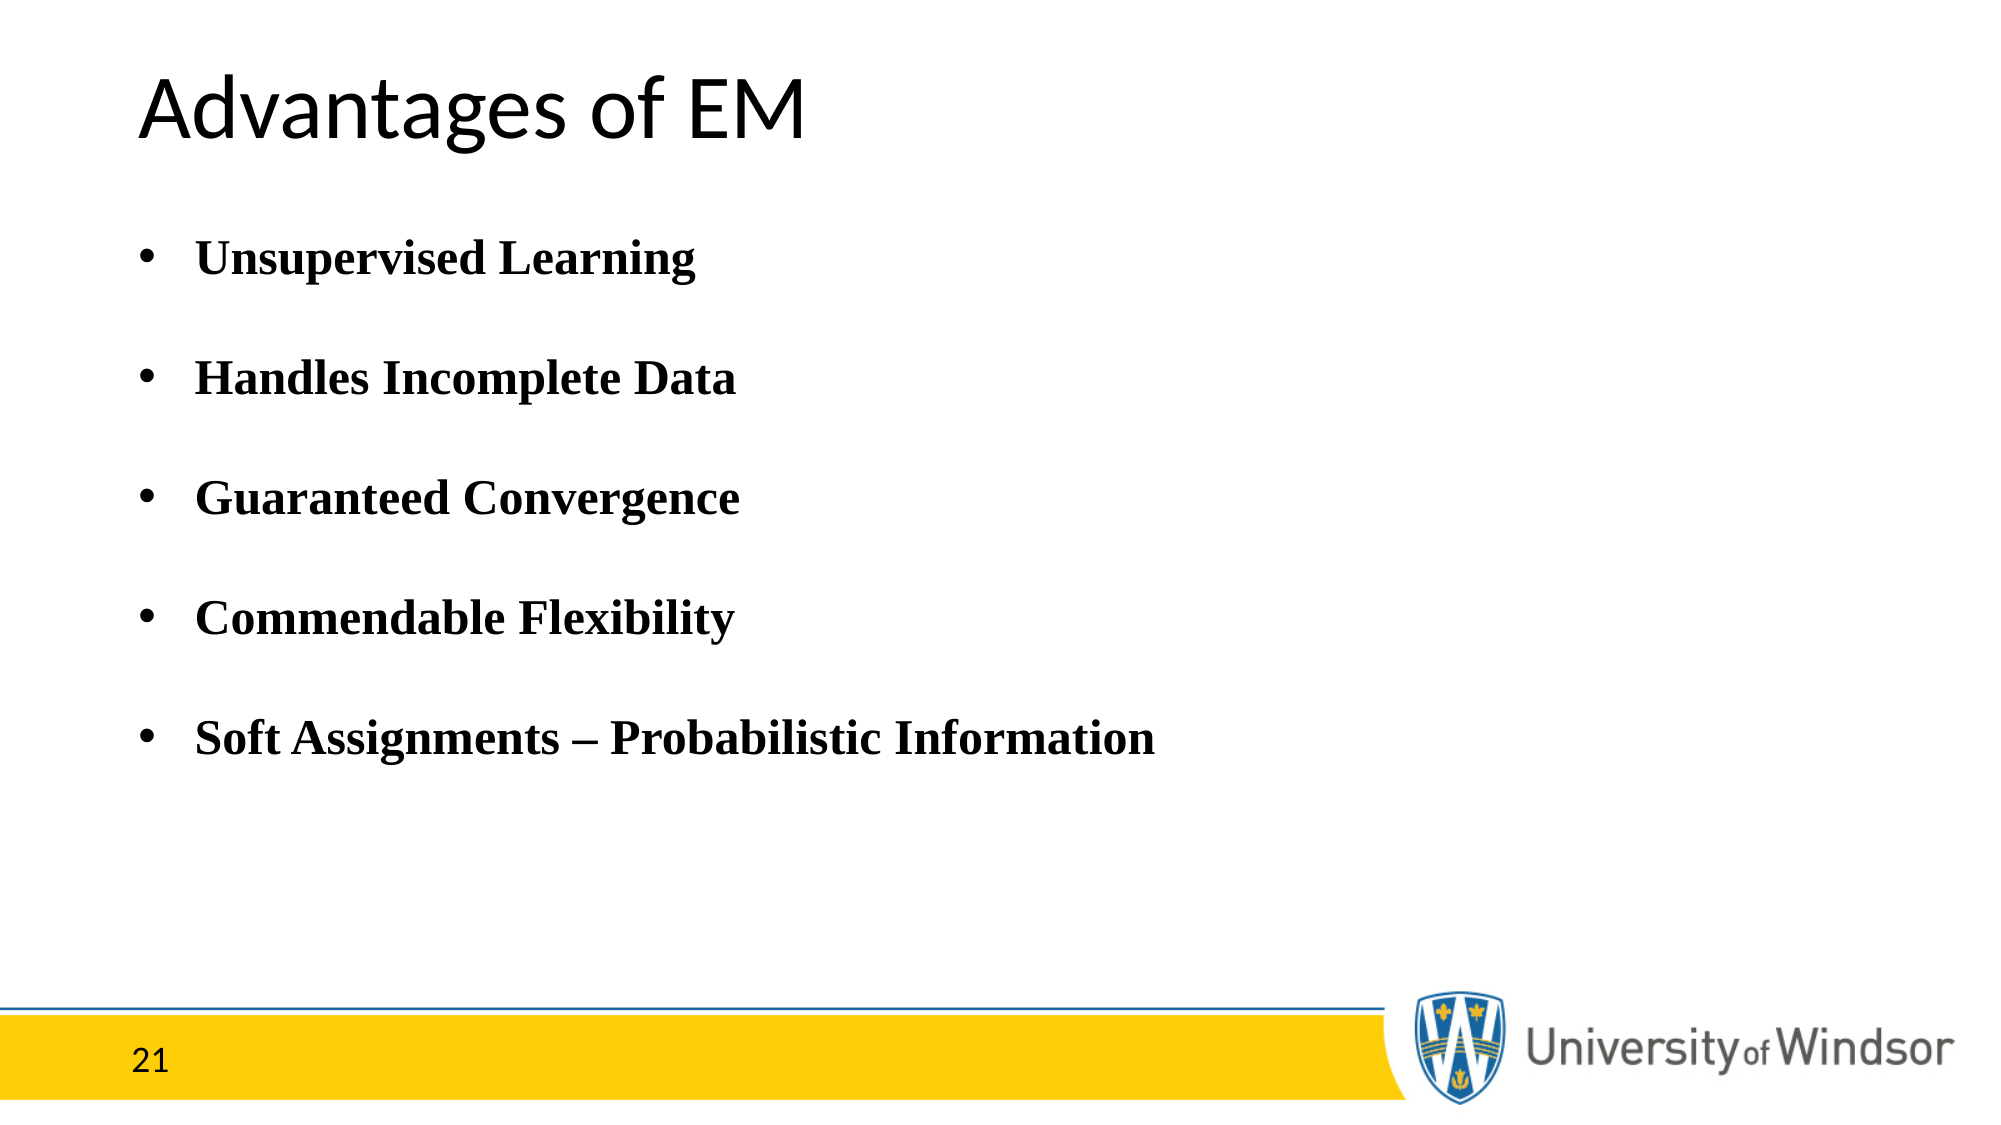

# Advantages of EM
Unsupervised Learning

Handles Incomplete Data

Guaranteed Convergence

Commendable Flexibility

Soft Assignments – Probabilistic Information

21